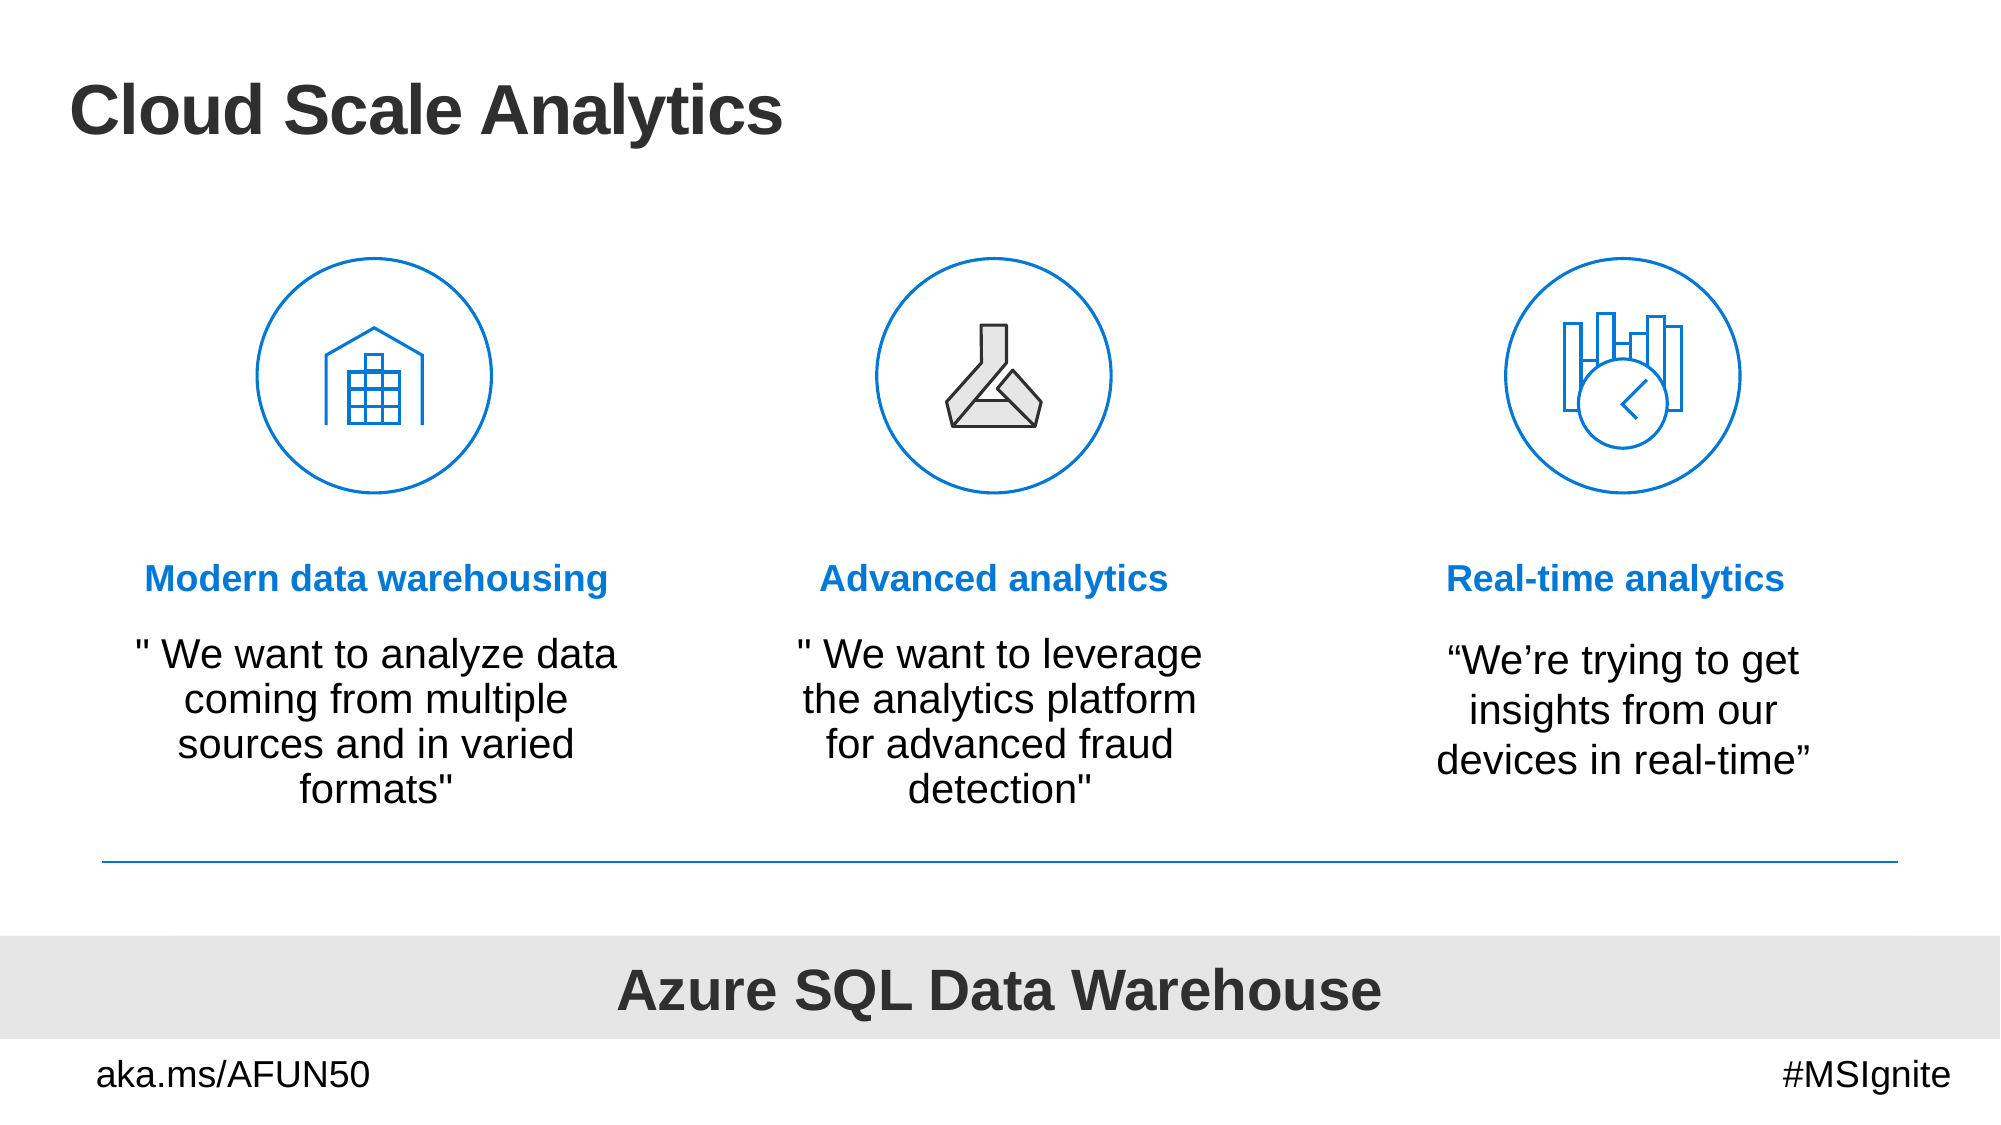

# Cloud Scale Analytics

Modern data warehousing

Advanced analytics

Real-time analytics

“We’re trying to get insights from our devices in real-time”

" We want to analyze data coming from multiple sources and in varied formats"
" We want to leverage the analytics platform for advanced fraud detection"
Azure SQL Data Warehouse
At the core of all use cases is..